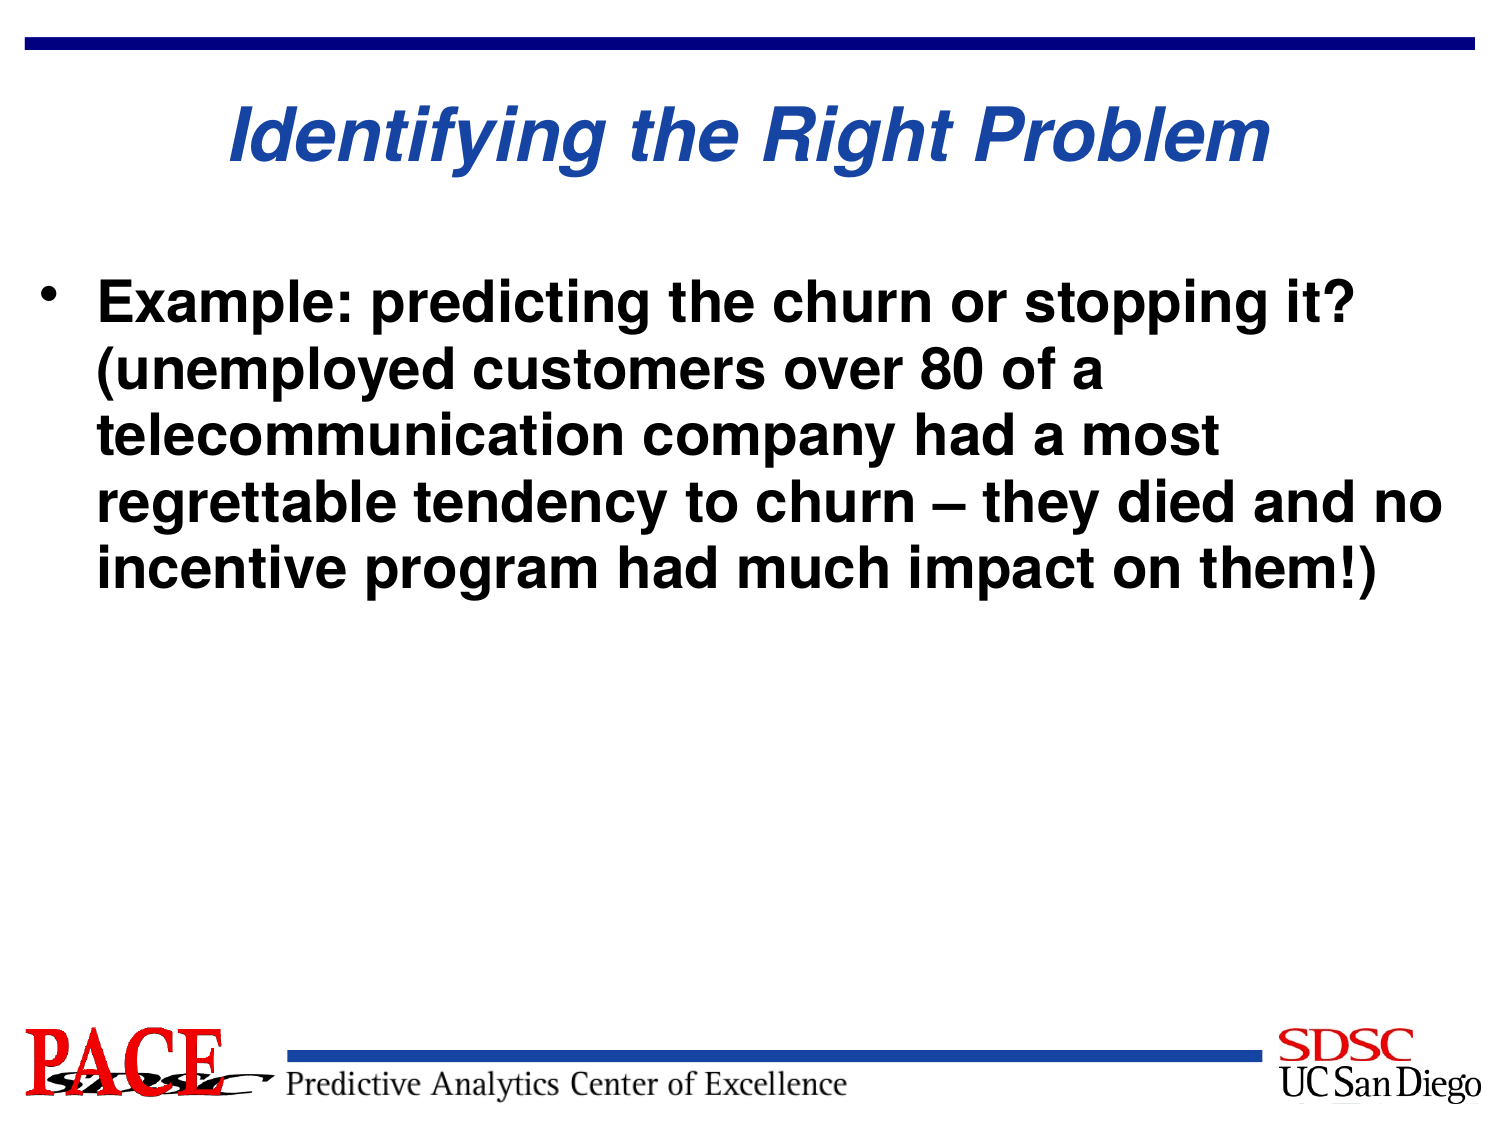

# Identifying the Right Problem
Example: predicting the churn or stopping it? (unemployed customers over 80 of a telecommunication company had a most regrettable tendency to churn – they died and no incentive program had much impact on them!)